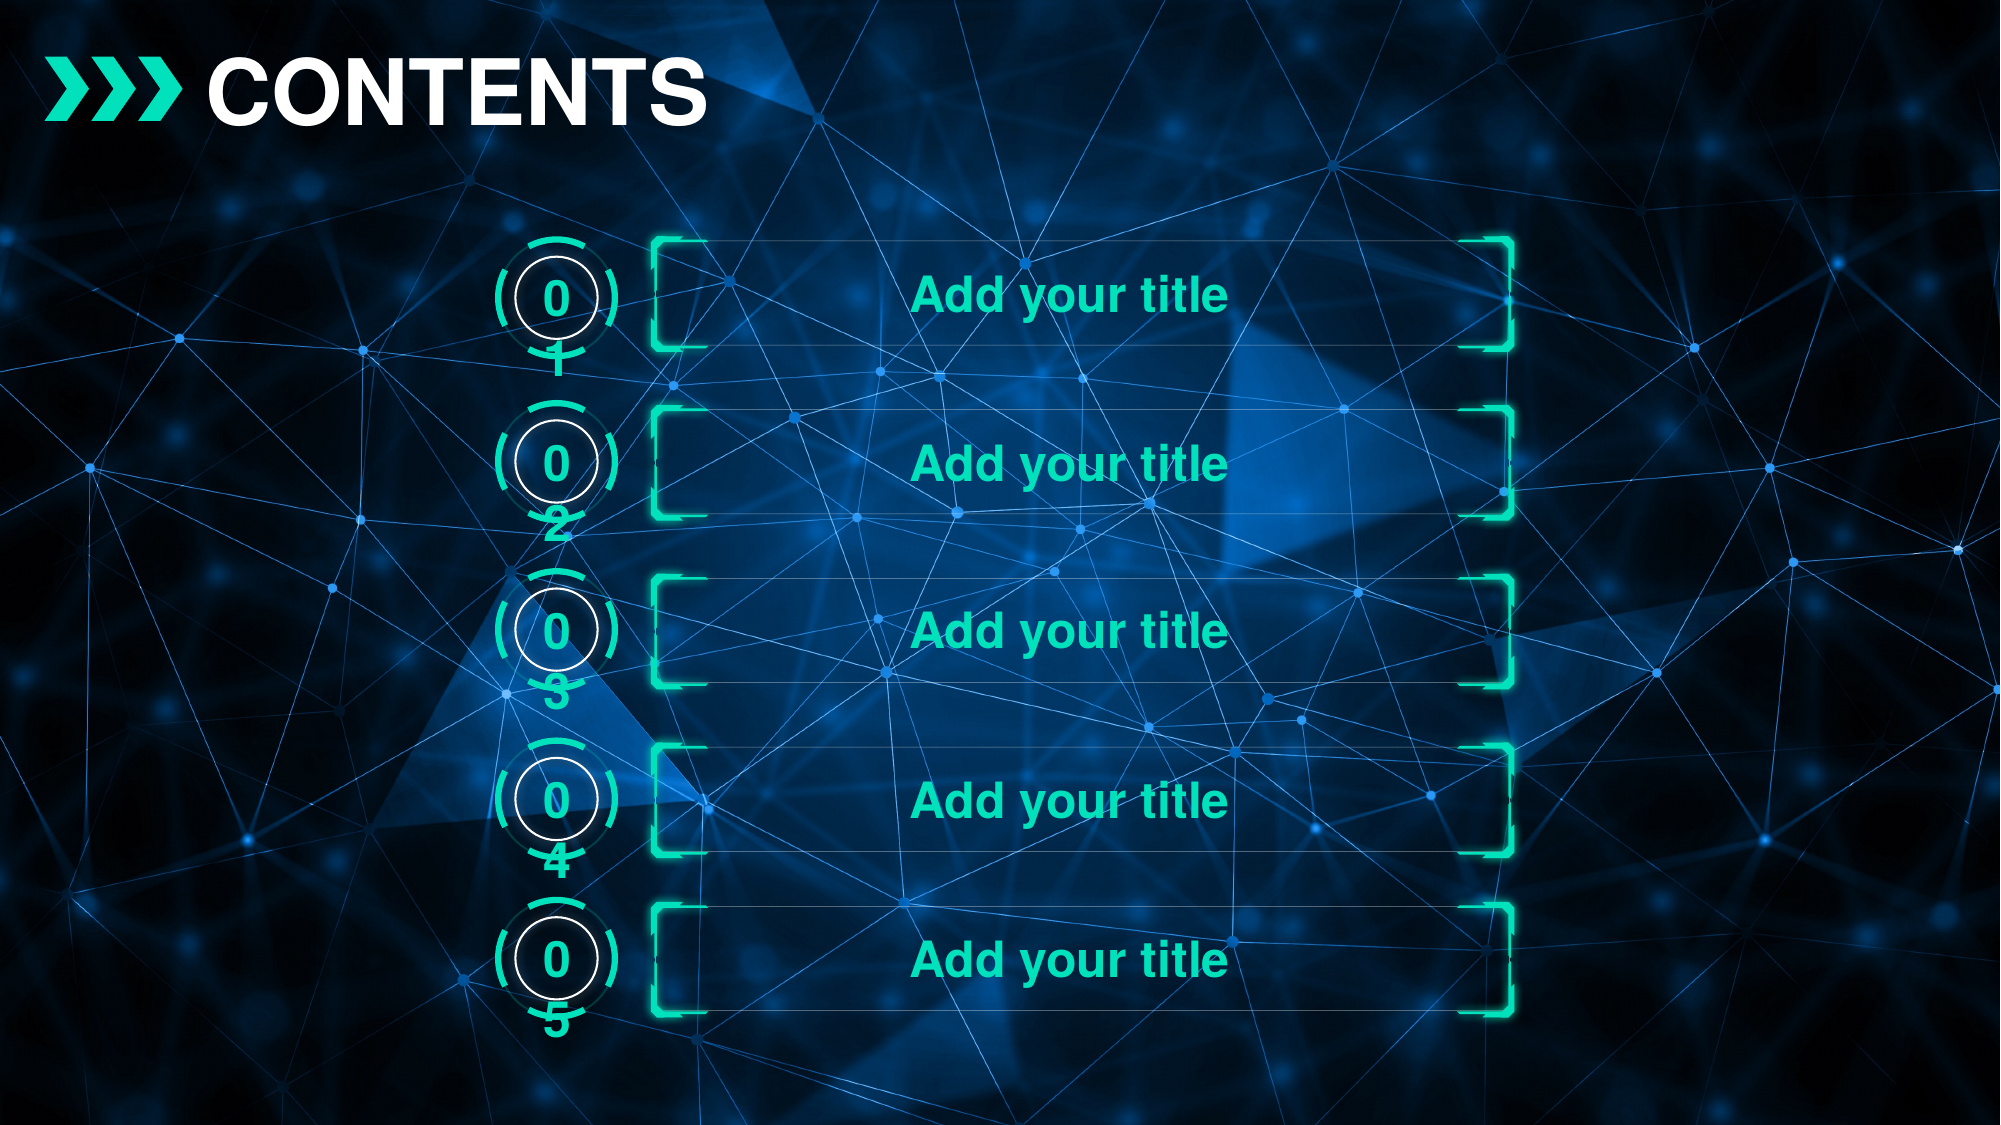

CONTENTS

Add your title
01

Add your title
02

Add your title
03

Add your title
04

Add your title
05